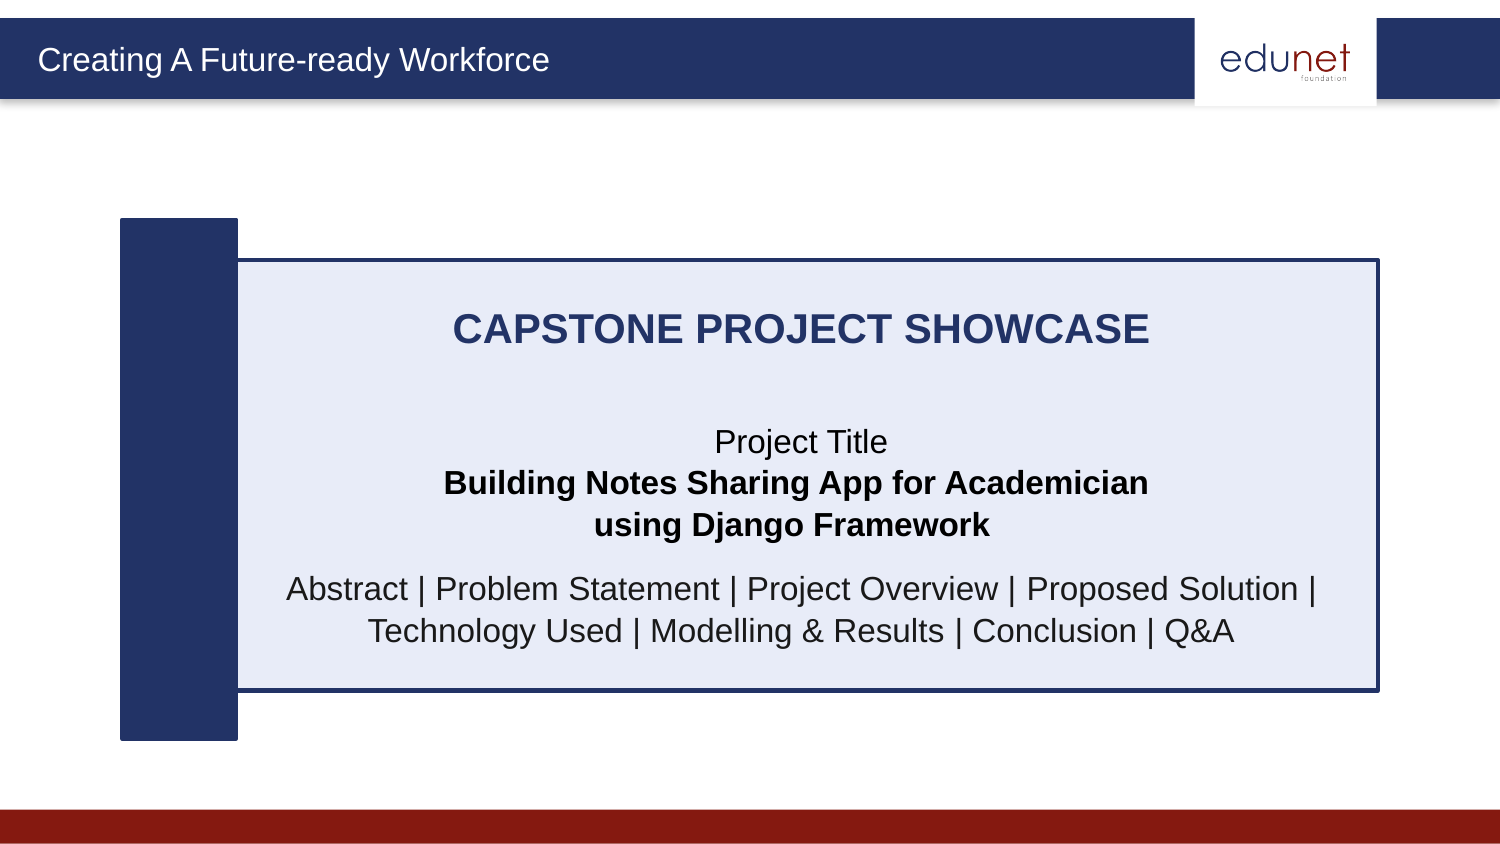

CAPSTONE PROJECT SHOWCASE
Project Title
Building Notes Sharing App for Academician
using Django Framework
Abstract | Problem Statement | Project Overview | Proposed Solution | Technology Used | Modelling & Results | Conclusion | Q&A